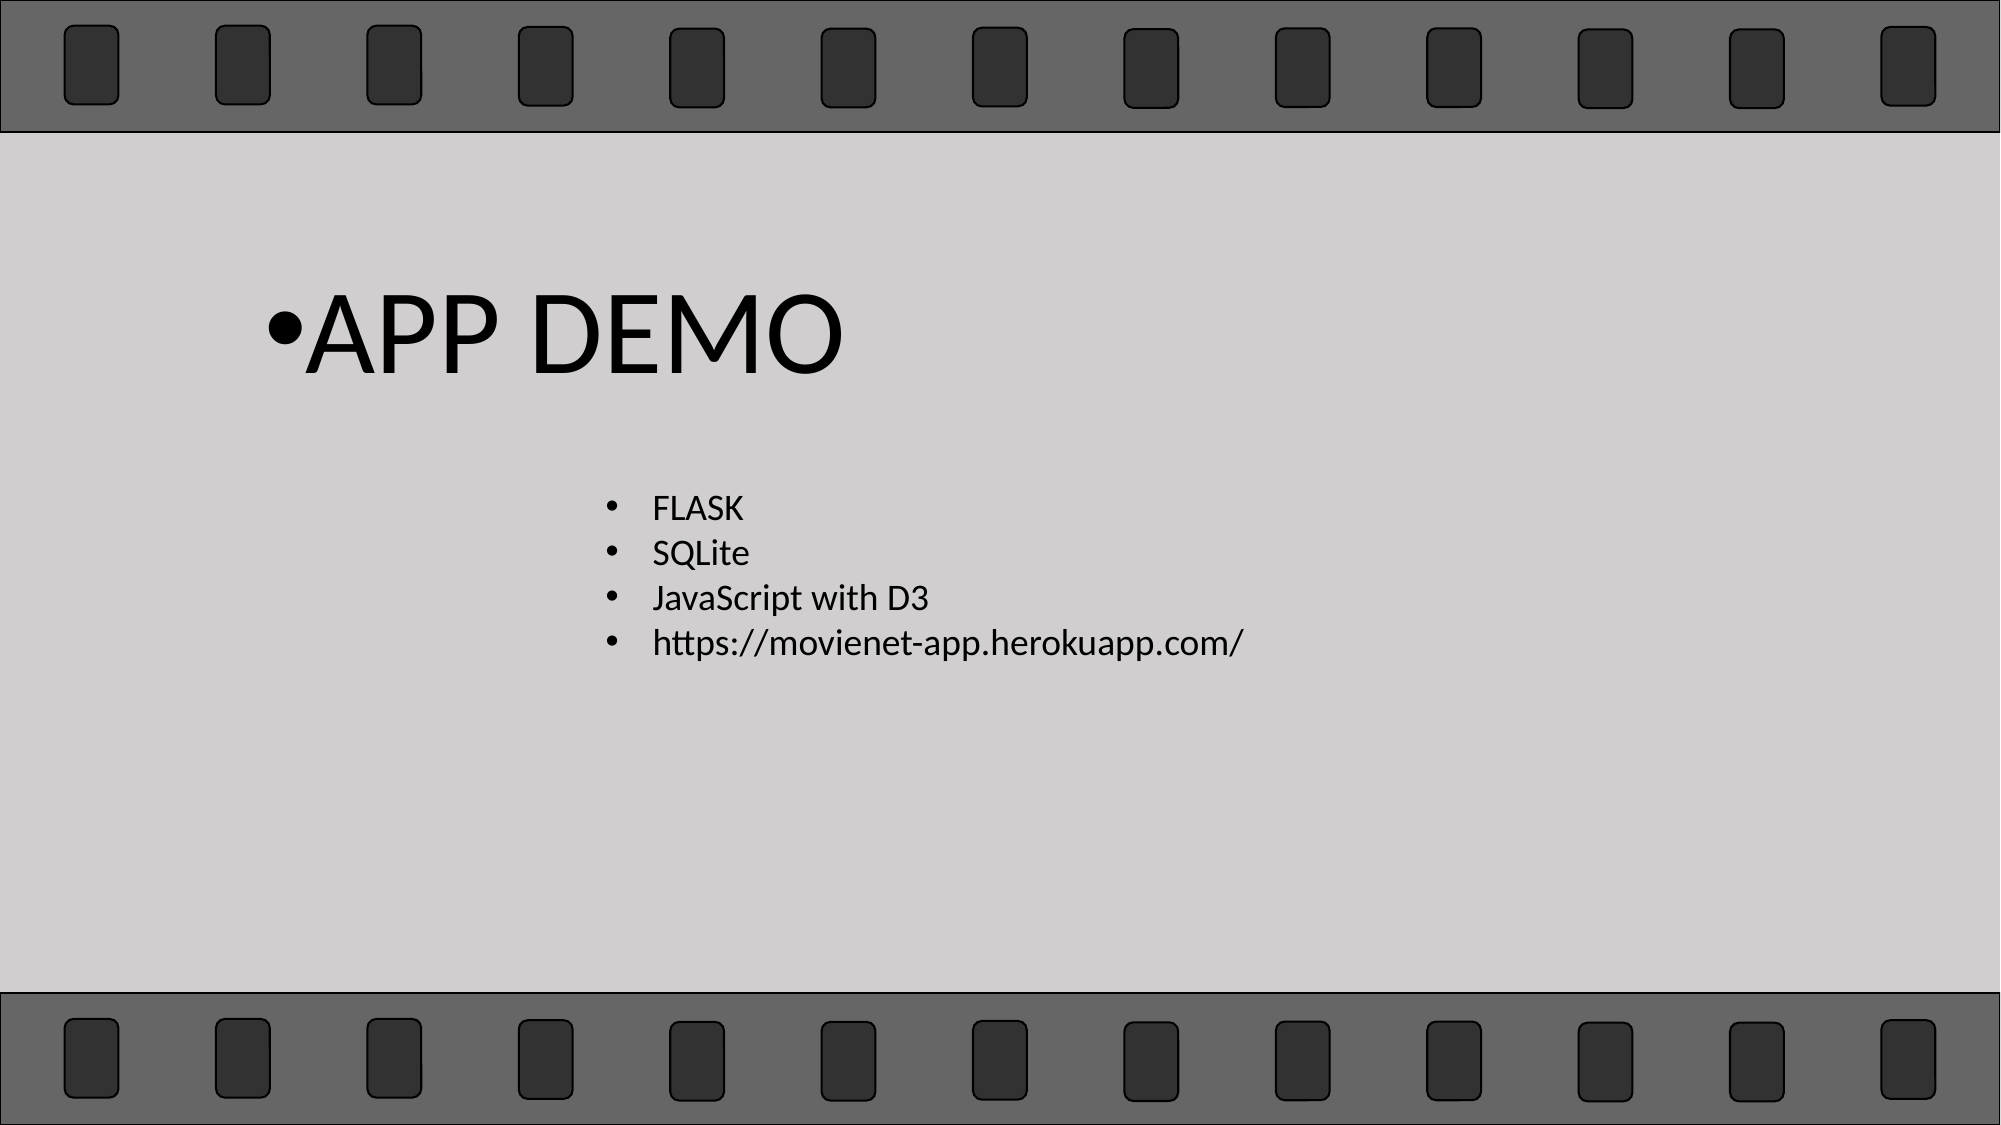

APP DEMO
FLASK
SQLite
JavaScript with D3
https://movienet-app.herokuapp.com/